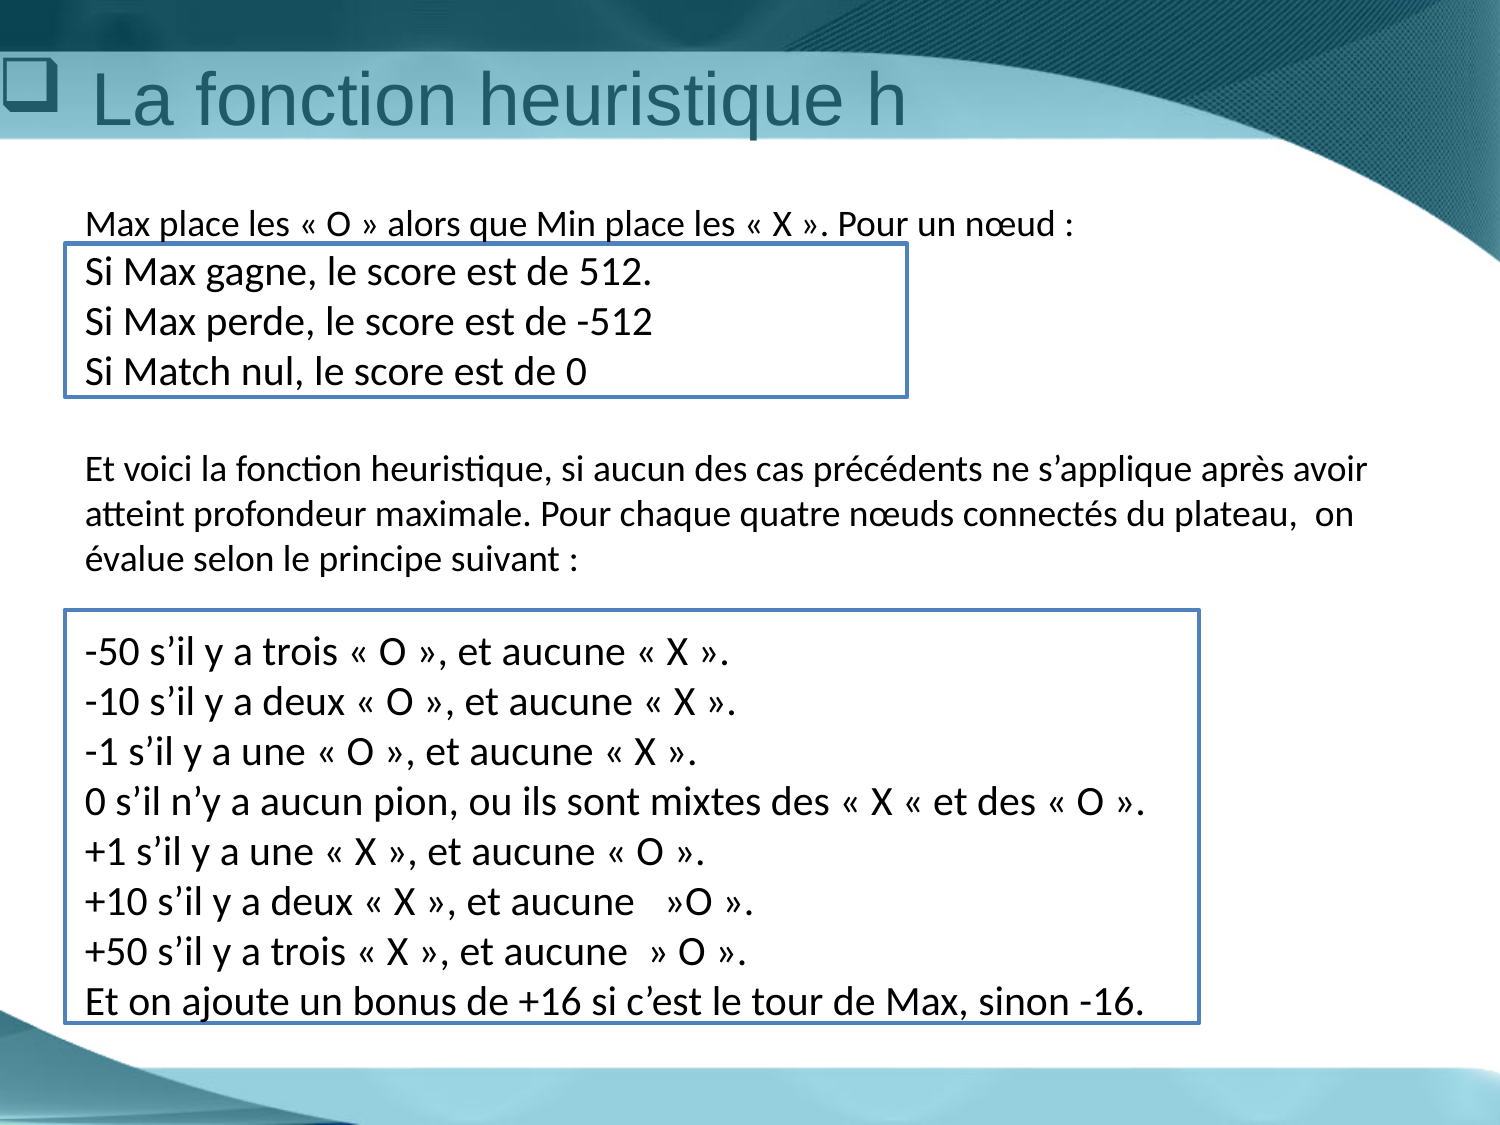

La fonction heuristique h
Max place les « O » alors que Min place les « X ». Pour un nœud :
Si Max gagne, le score est de 512.
Si Max perde, le score est de -512
Si Match nul, le score est de 0

Et voici la fonction heuristique, si aucun des cas précédents ne s’applique après avoir atteint profondeur maximale. Pour chaque quatre nœuds connectés du plateau,  on évalue selon le principe suivant :

-50 s’il y a trois « O », et aucune « X ».
-10 s’il y a deux « O », et aucune « X ».
-1 s’il y a une « O », et aucune « X ».
0 s’il n’y a aucun pion, ou ils sont mixtes des « X « et des « O ».
+1 s’il y a une « X », et aucune « O ».
+10 s’il y a deux « X », et aucune   »O ».
+50 s’il y a trois « X », et aucune  » O ».
Et on ajoute un bonus de +16 si c’est le tour de Max, sinon -16.